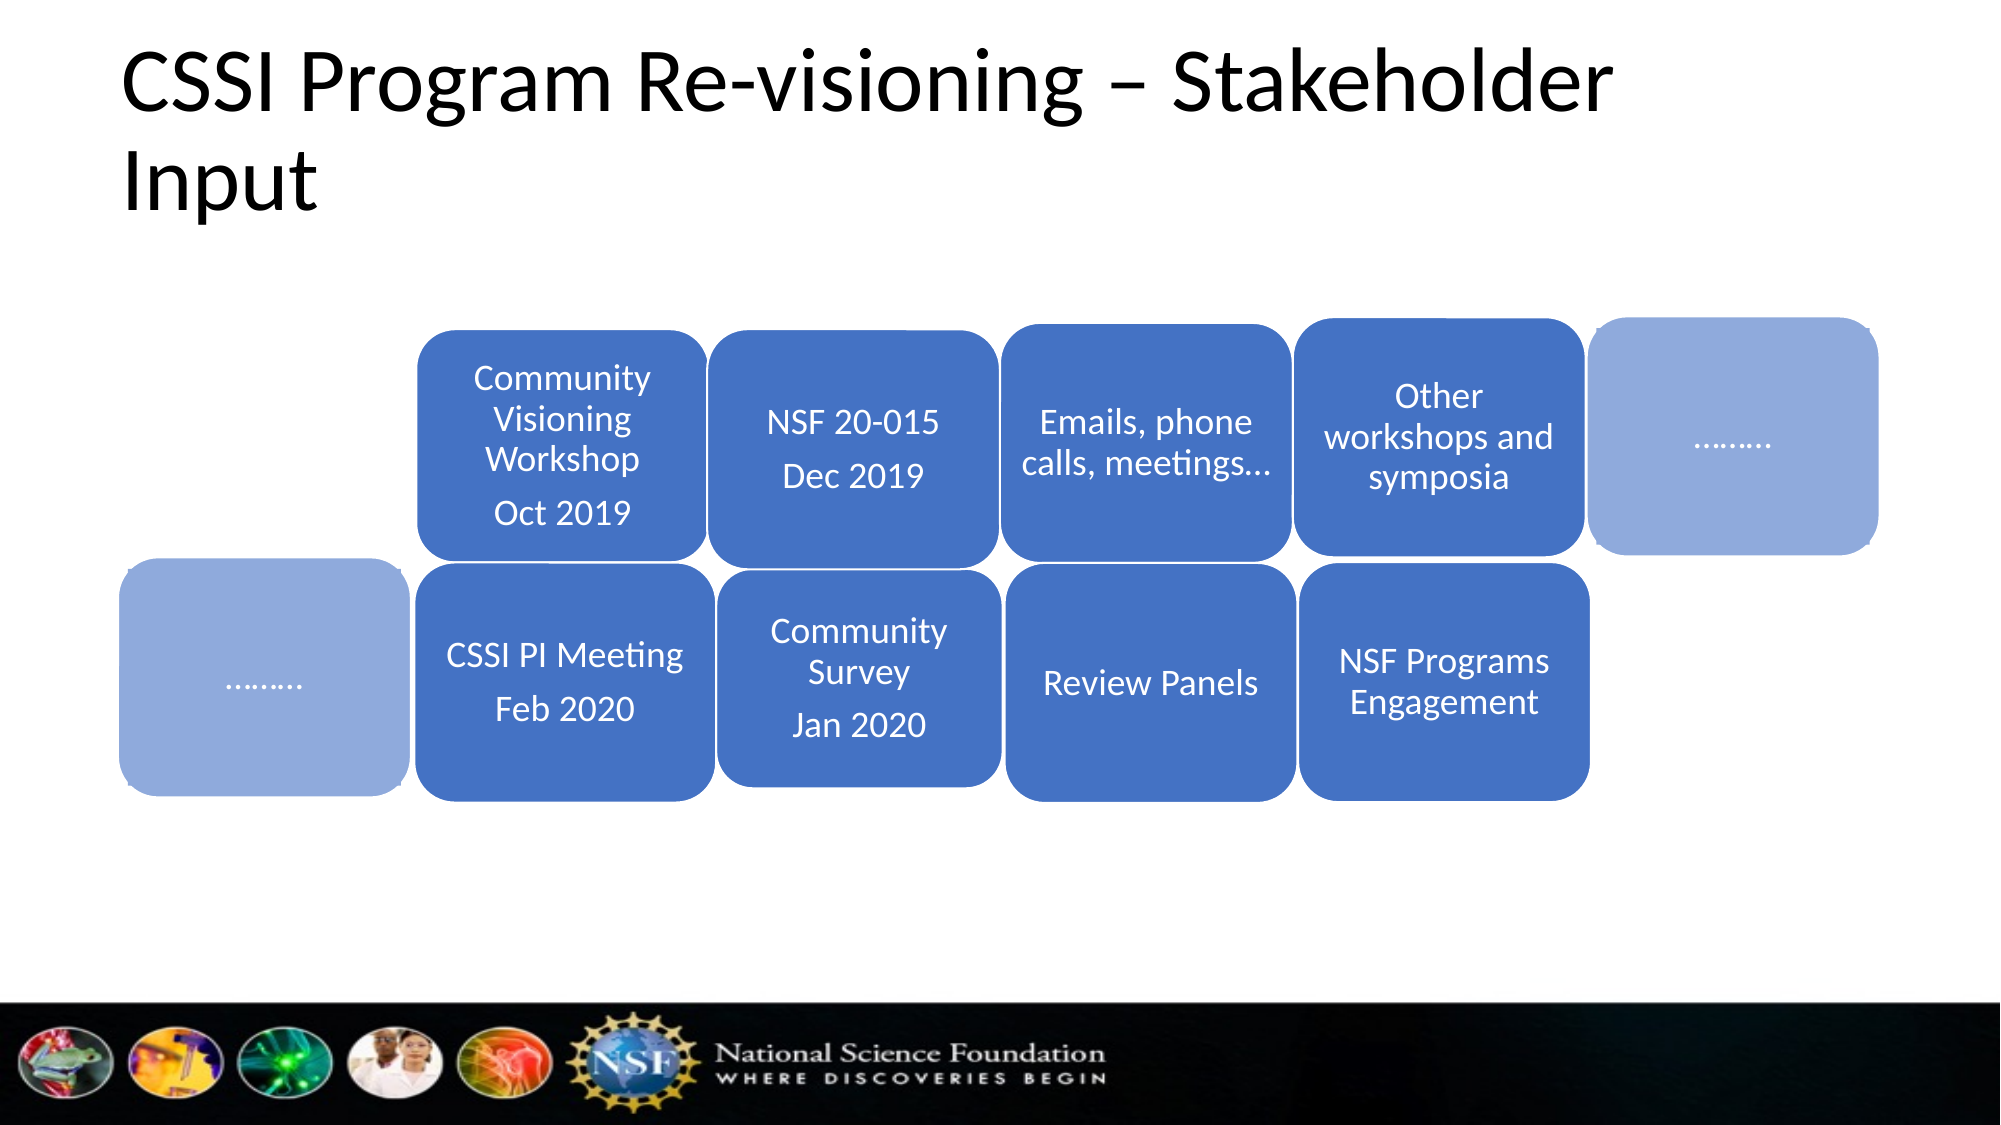

# CSSI Program Re-visioning – Stakeholder Input

………

Other workshops and symposia

Emails, phone calls, meetings…

Community Visioning Workshop
Oct 2019

NSF 20-015
Dec 2019

………

NSF Programs Engagement

CSSI PI Meeting
Feb 2020

Review Panels

Community Survey
Jan 2020